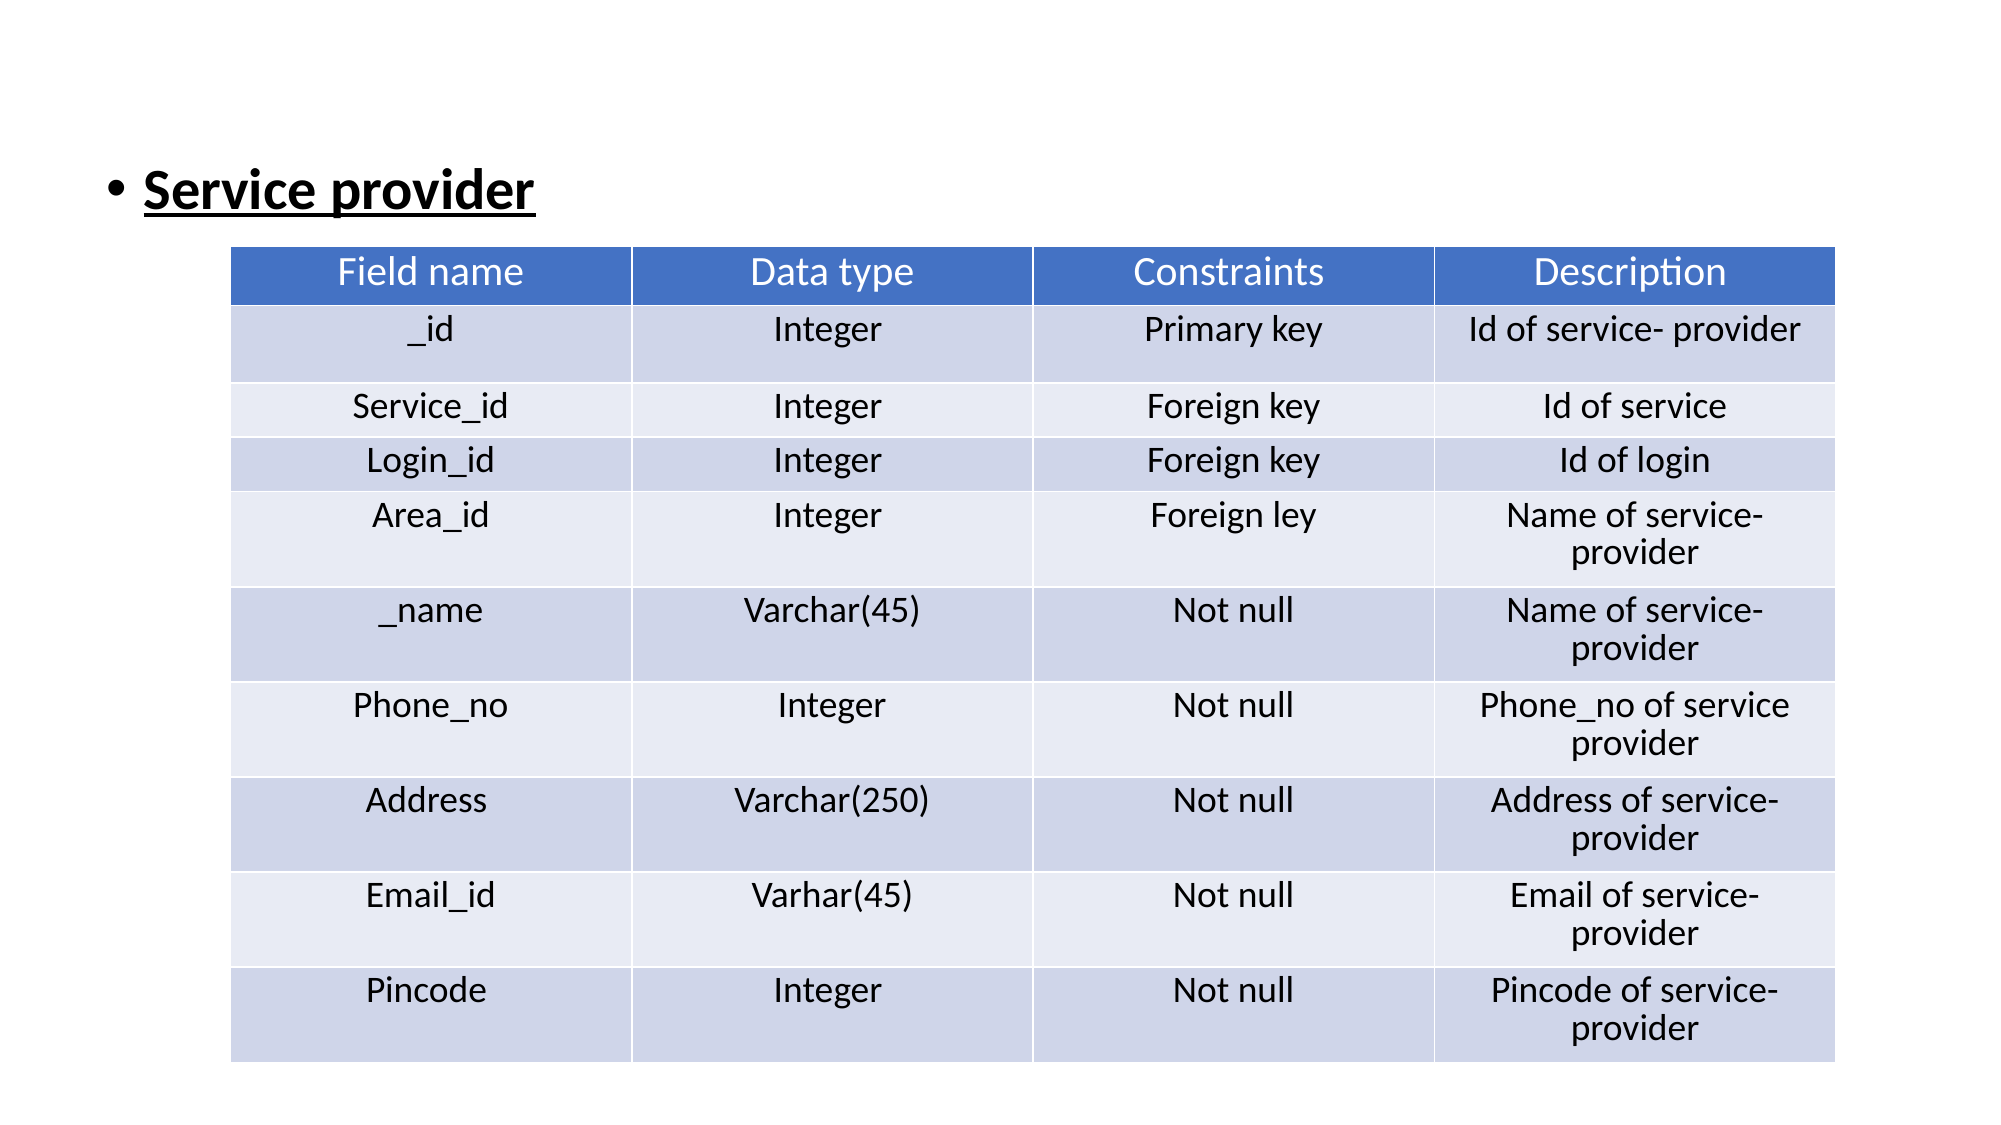

Service provider

| Field name | Data type | Constraints | Description |
| --- | --- | --- | --- |
| \_id | Integer | Primary key | Id of service- provider |
| Service\_id | Integer | Foreign key | Id of service |
| Login\_id | Integer | Foreign key | Id of login |
| Area\_id | Integer | Foreign ley | Name of service-provider |
| \_name | Varchar(45) | Not null | Name of service-provider |
| Phone\_no | Integer | Not null | Phone\_no of service provider |
| Address | Varchar(250) | Not null | Address of service-provider |
| Email\_id | Varhar(45) | Not null | Email of service-provider |
| Pincode | Integer | Not null | Pincode of service-provider |